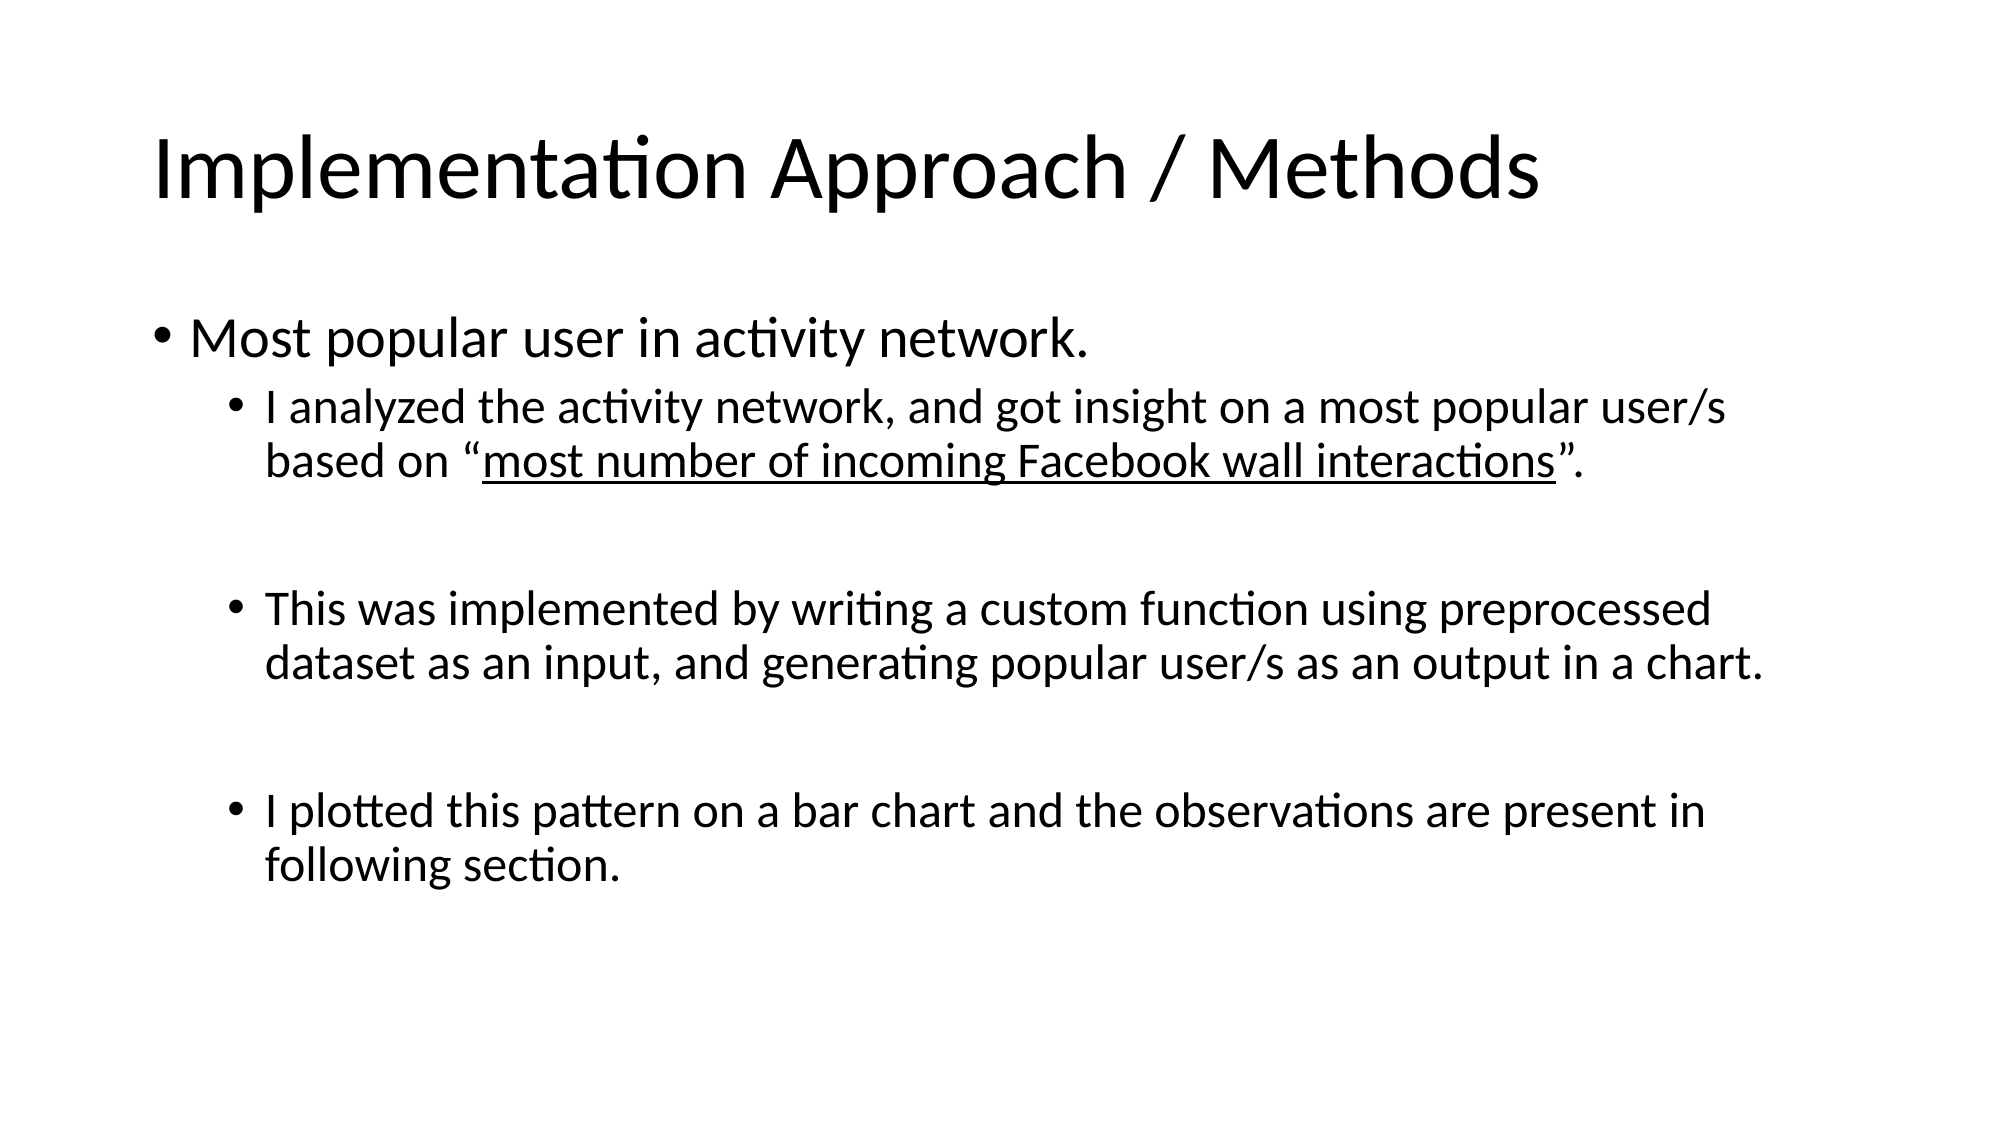

# Implementation Approach / Methods
Most popular user in activity network.
I analyzed the activity network, and got insight on a most popular user/s based on “most number of incoming Facebook wall interactions”.

This was implemented by writing a custom function using preprocessed dataset as an input, and generating popular user/s as an output in a chart.

I plotted this pattern on a bar chart and the observations are present in following section.